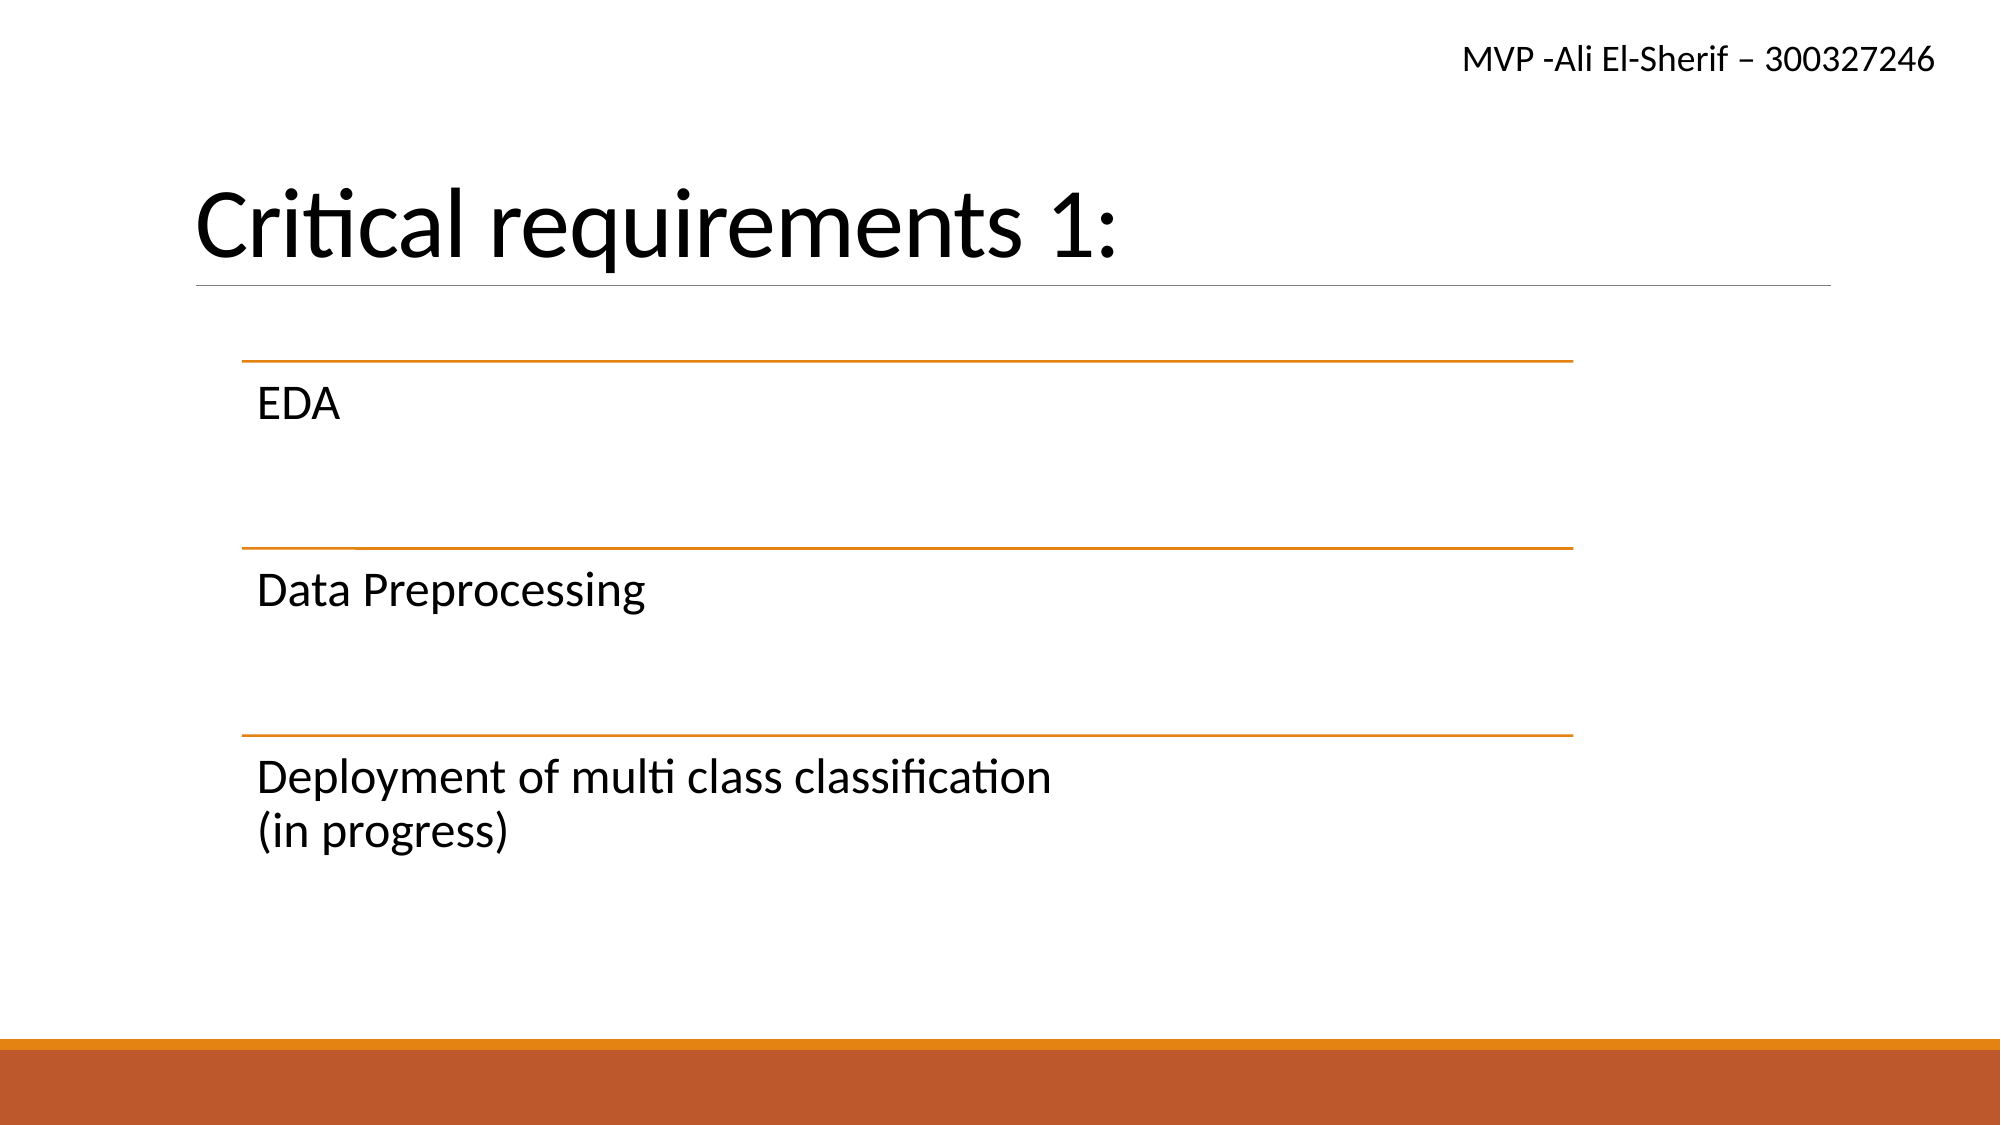

MVP -Ali El-Sherif – 300327246
# Critical requirements 1:
EDA
Data Preprocessing
Deployment of multi class classification
(in progress)